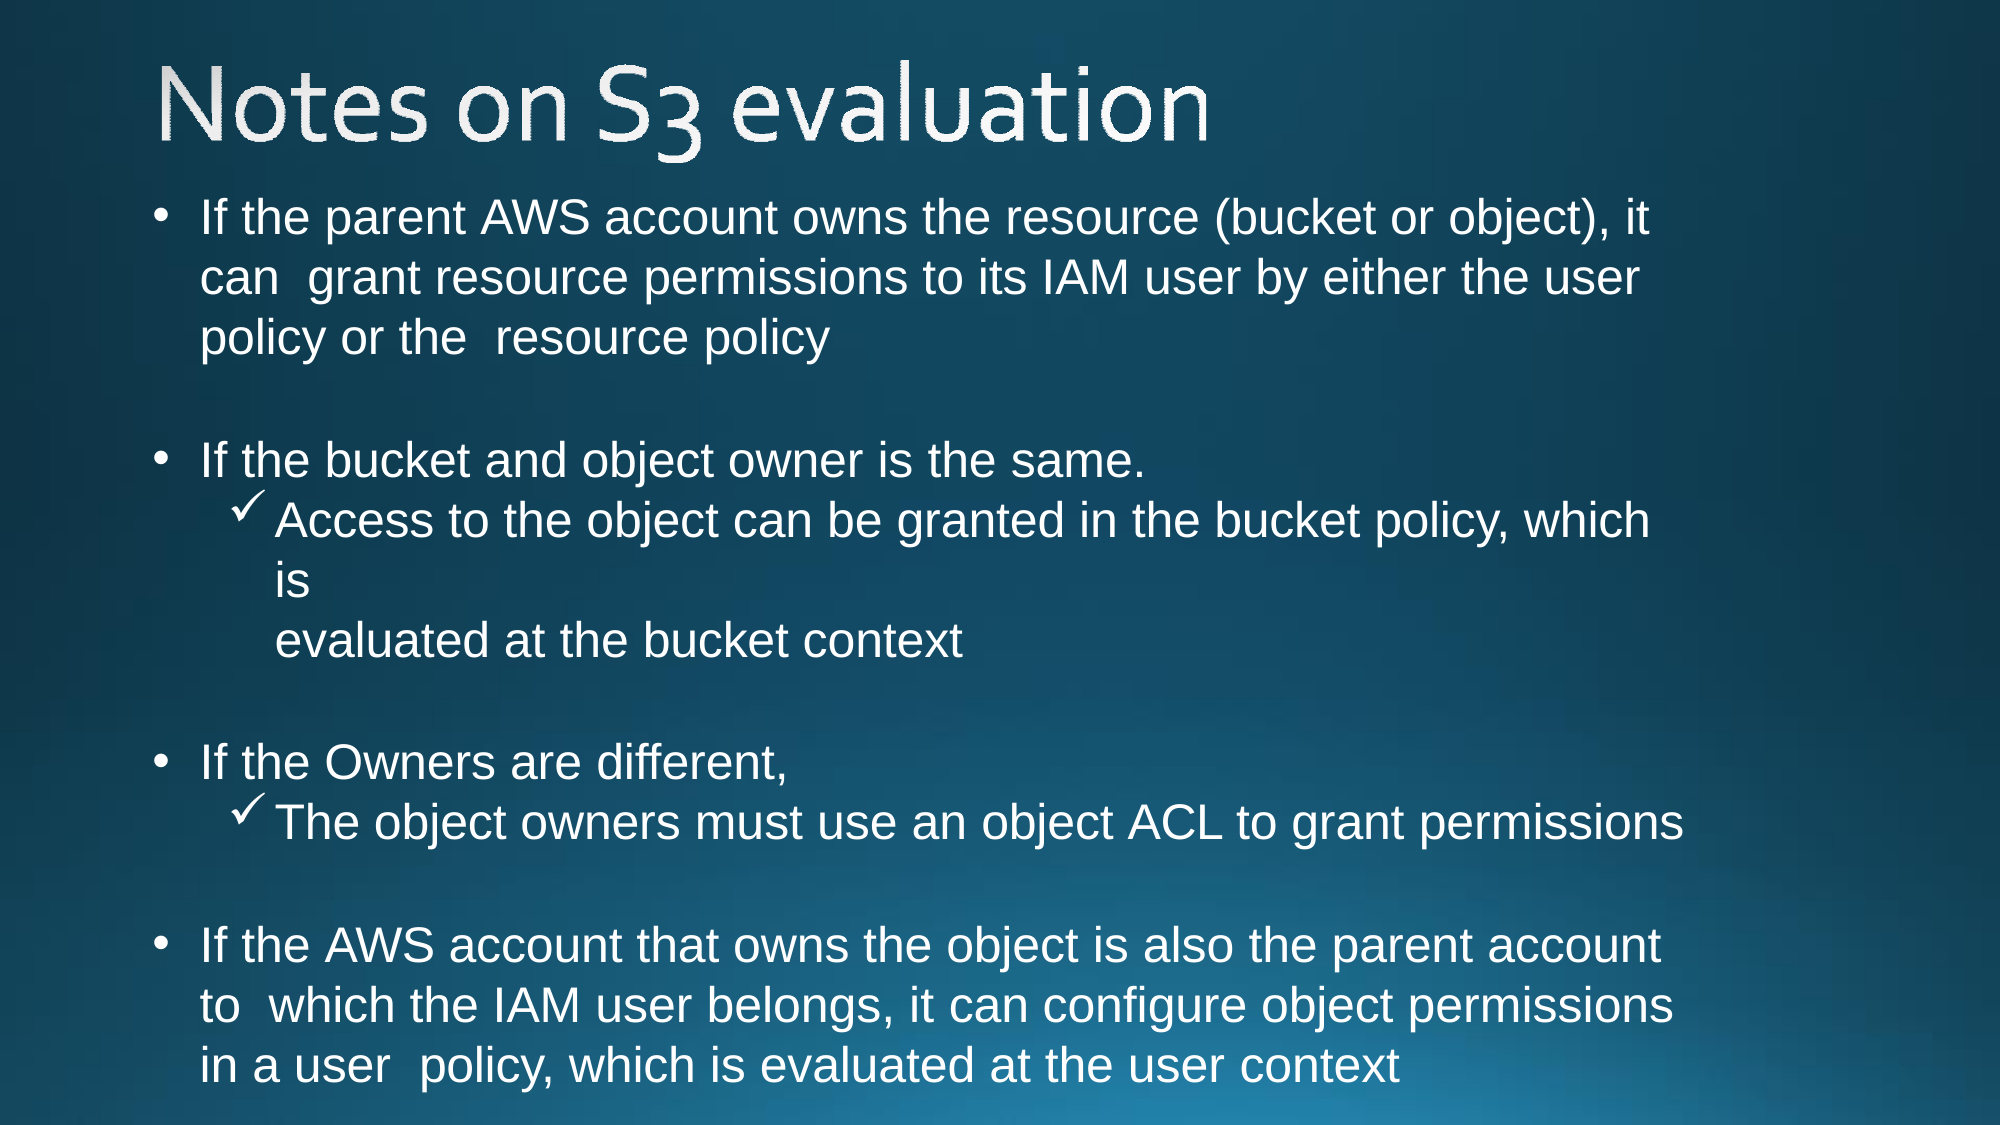

If the parent AWS account owns the resource (bucket or object), it can  grant resource permissions to its IAM user by either the user policy or the  resource policy

If the bucket and object owner is the same.
Access to the object can be granted in the bucket policy, which is
evaluated at the bucket context

If the Owners are different,
The object owners must use an object ACL to grant permissions

If the AWS account that owns the object is also the parent account to  which the IAM user belongs, it can configure object permissions in a user  policy, which is evaluated at the user context